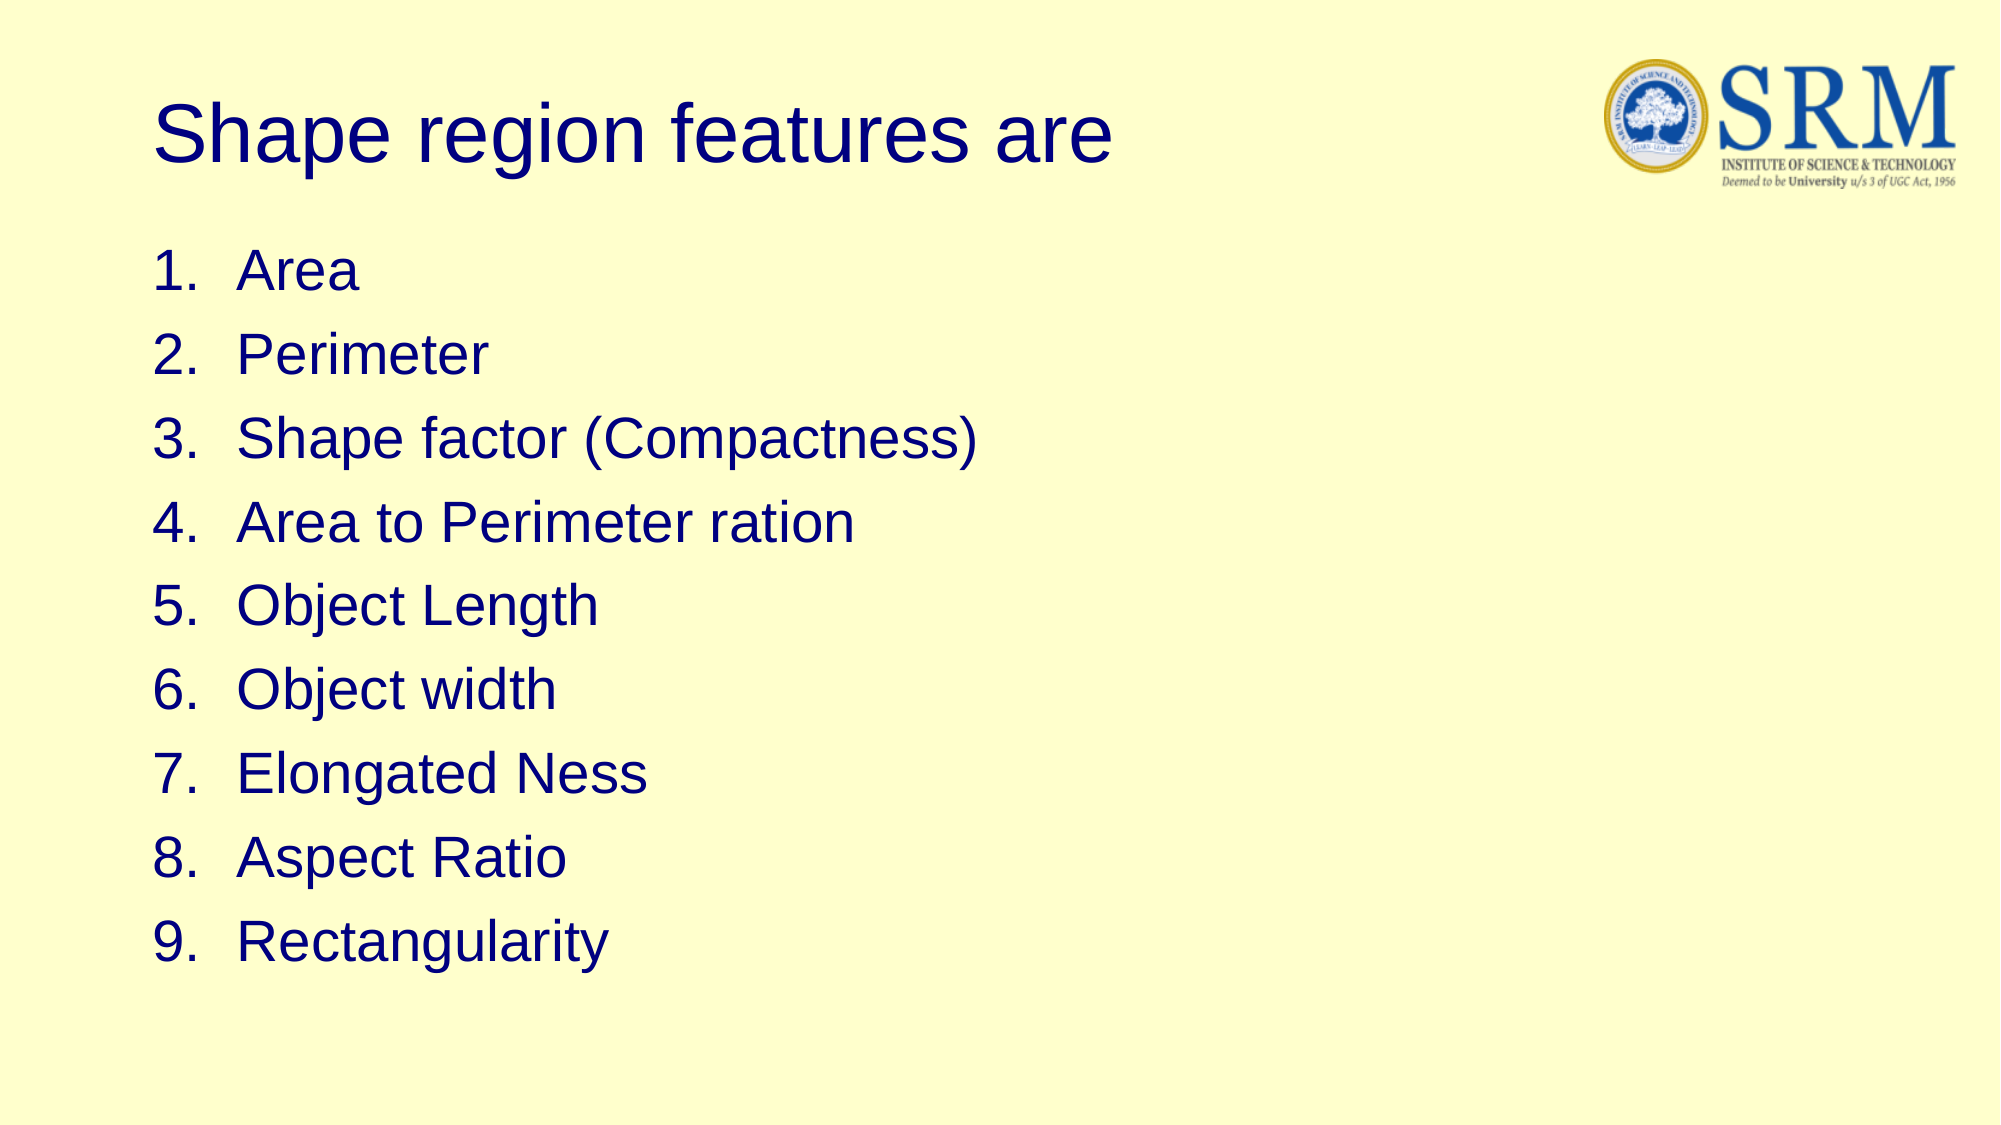

# Shape region features are
Area
Perimeter
Shape factor (Compactness)
Area to Perimeter ration
Object Length
Object width
Elongated Ness
Aspect Ratio
Rectangularity